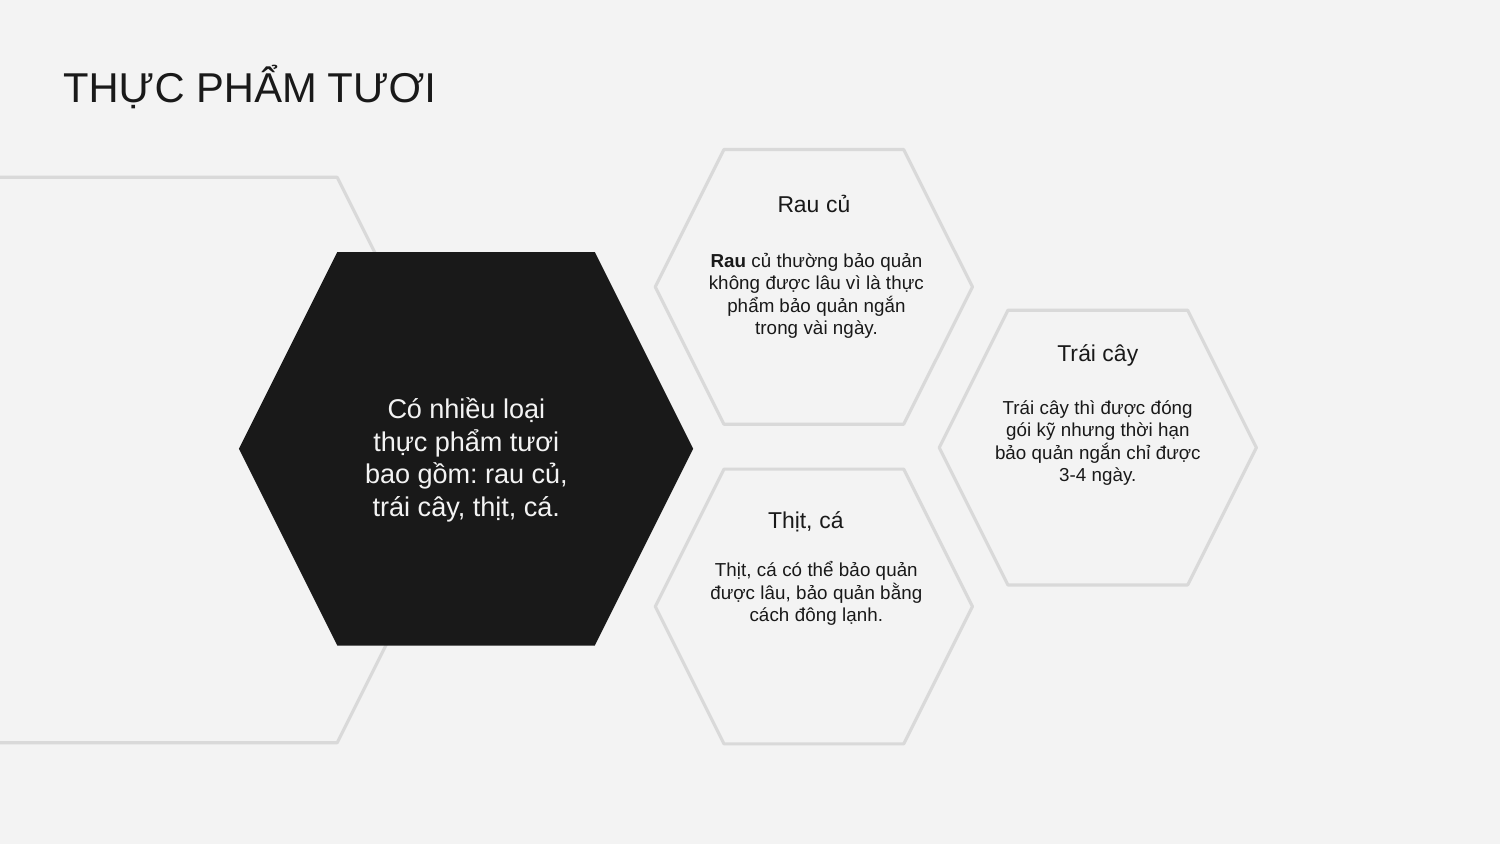

# THỰC PHẨM TƯƠI

Rau củ

Rau củ thường bảo quản không được lâu vì là thực phẩm bảo quản ngắn trong vài ngày.

Trái cây
Có nhiều loại thực phẩm tươi bao gồm: rau củ, trái cây, thịt, cá.
Trái cây thì được đóng gói kỹ nhưng thời hạn bảo quản ngắn chỉ được 3-4 ngày.

Thịt, cá
Thịt, cá có thể bảo quản được lâu, bảo quản bằng cách đông lạnh.